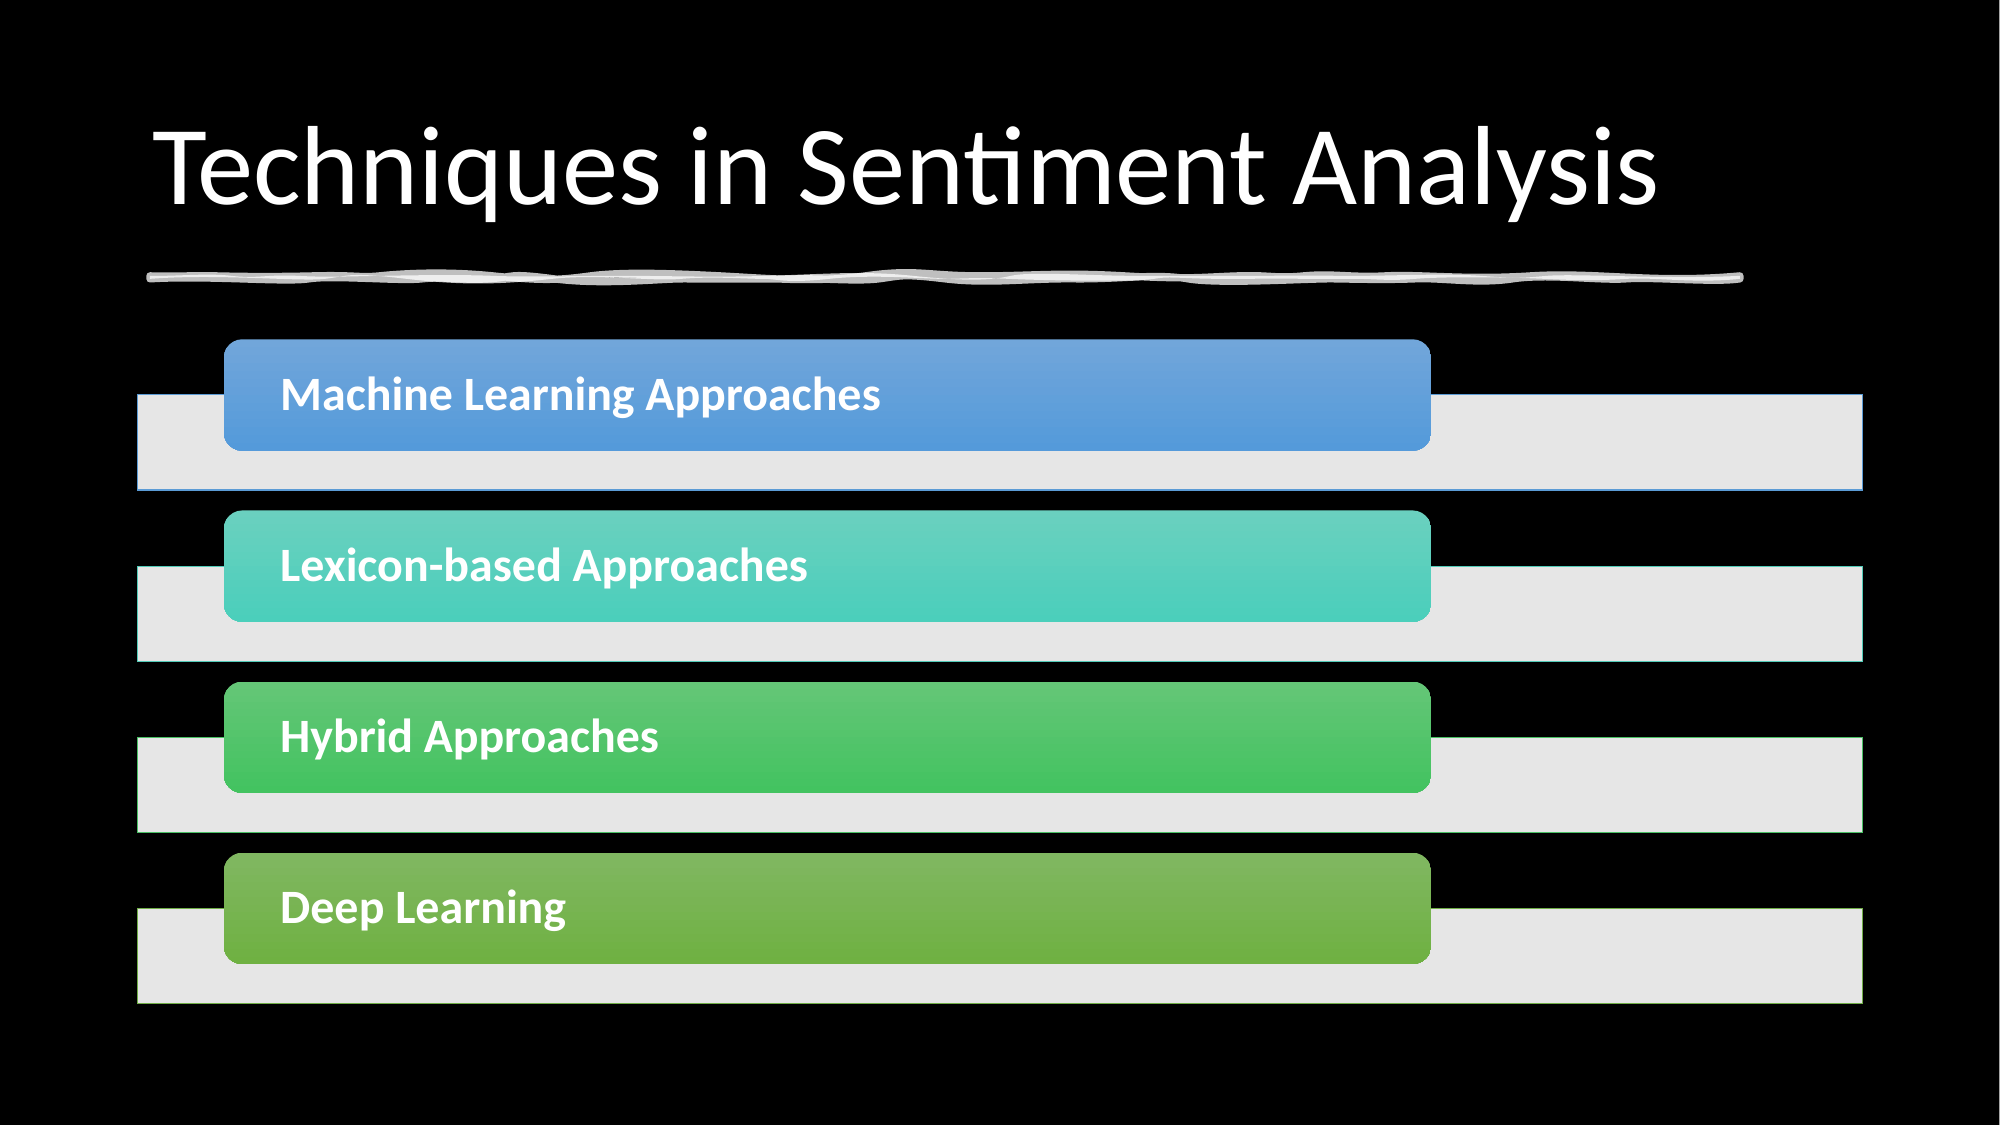

# Techniques in Sentiment Analysis

Machine Learning Approaches
Lexicon-based Approaches
Hybrid Approaches
Deep Learning